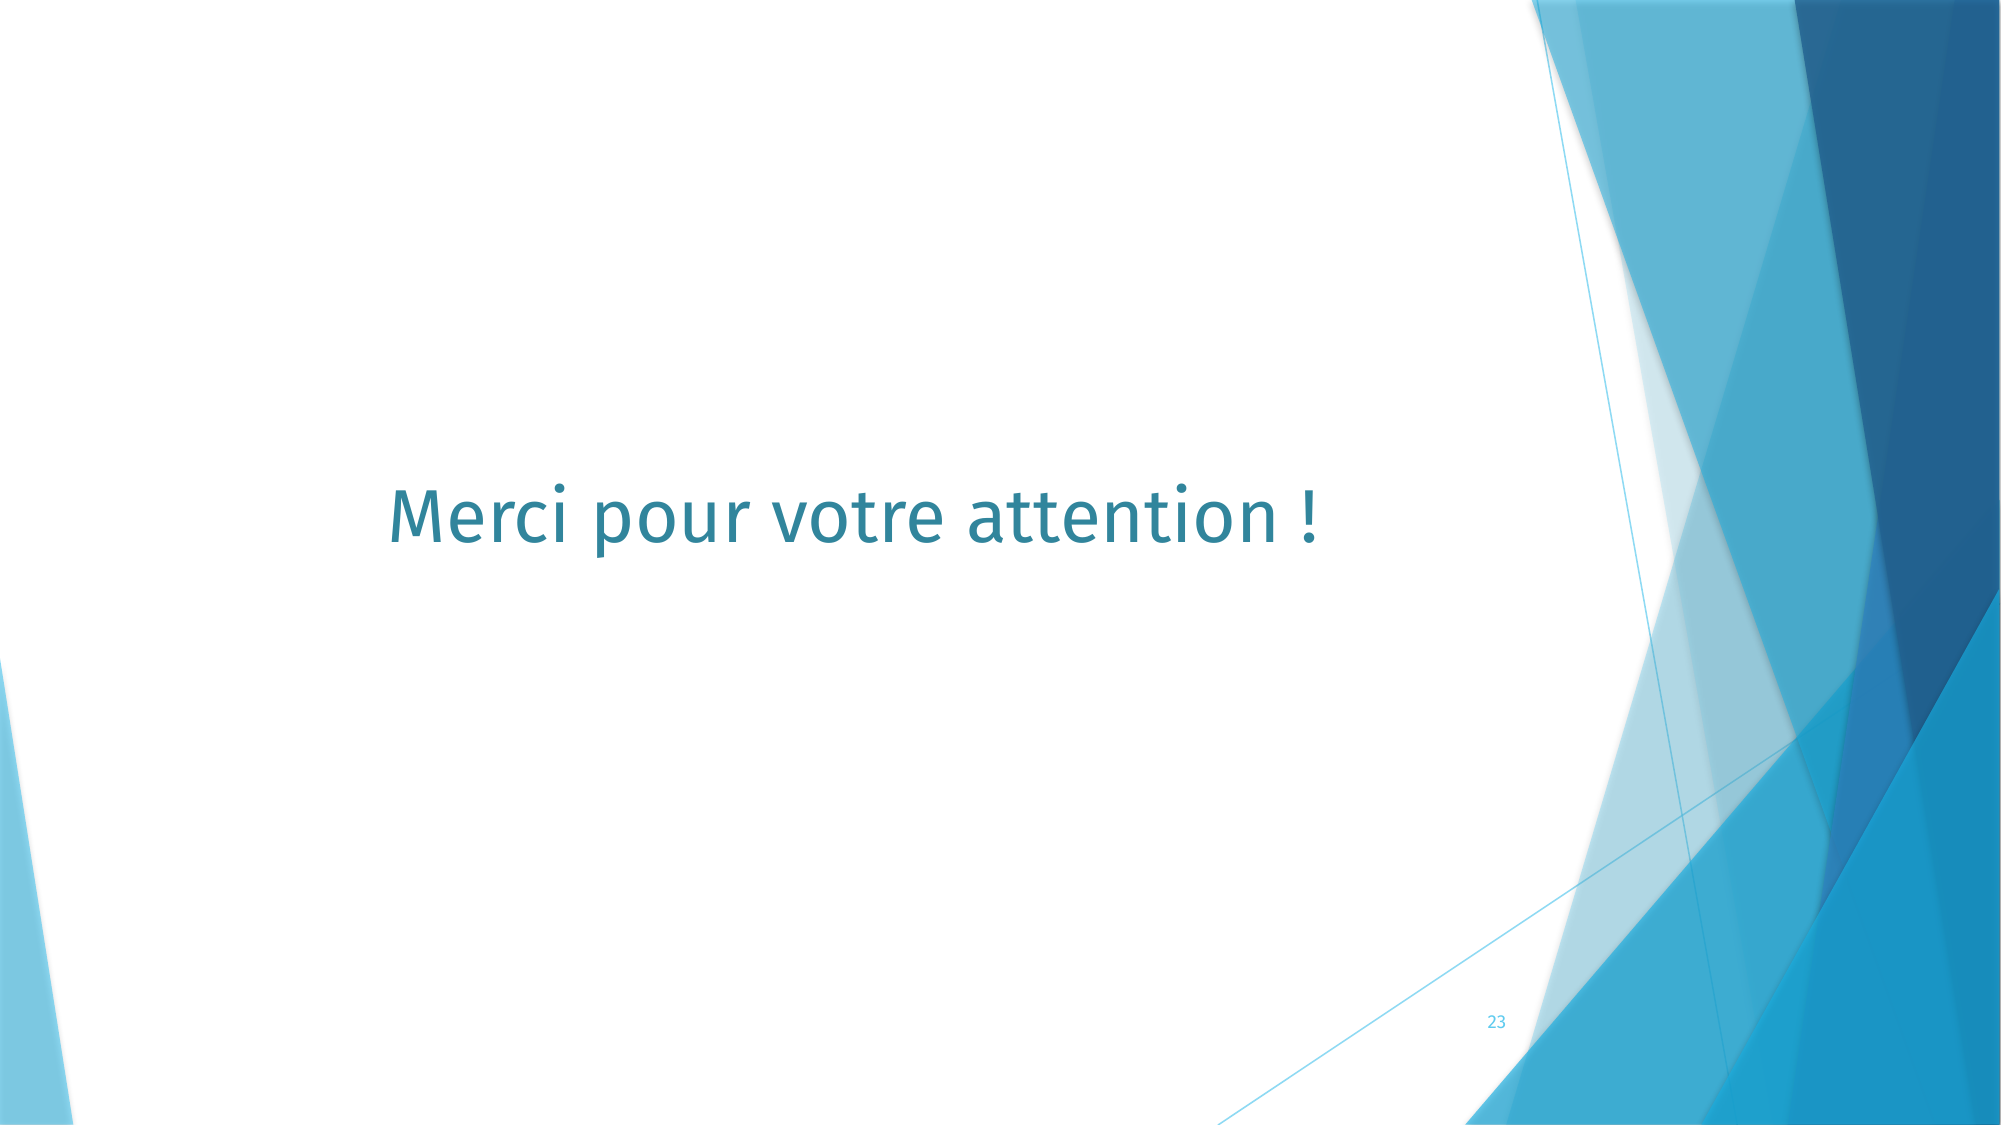

# Merci pour votre attention !
23